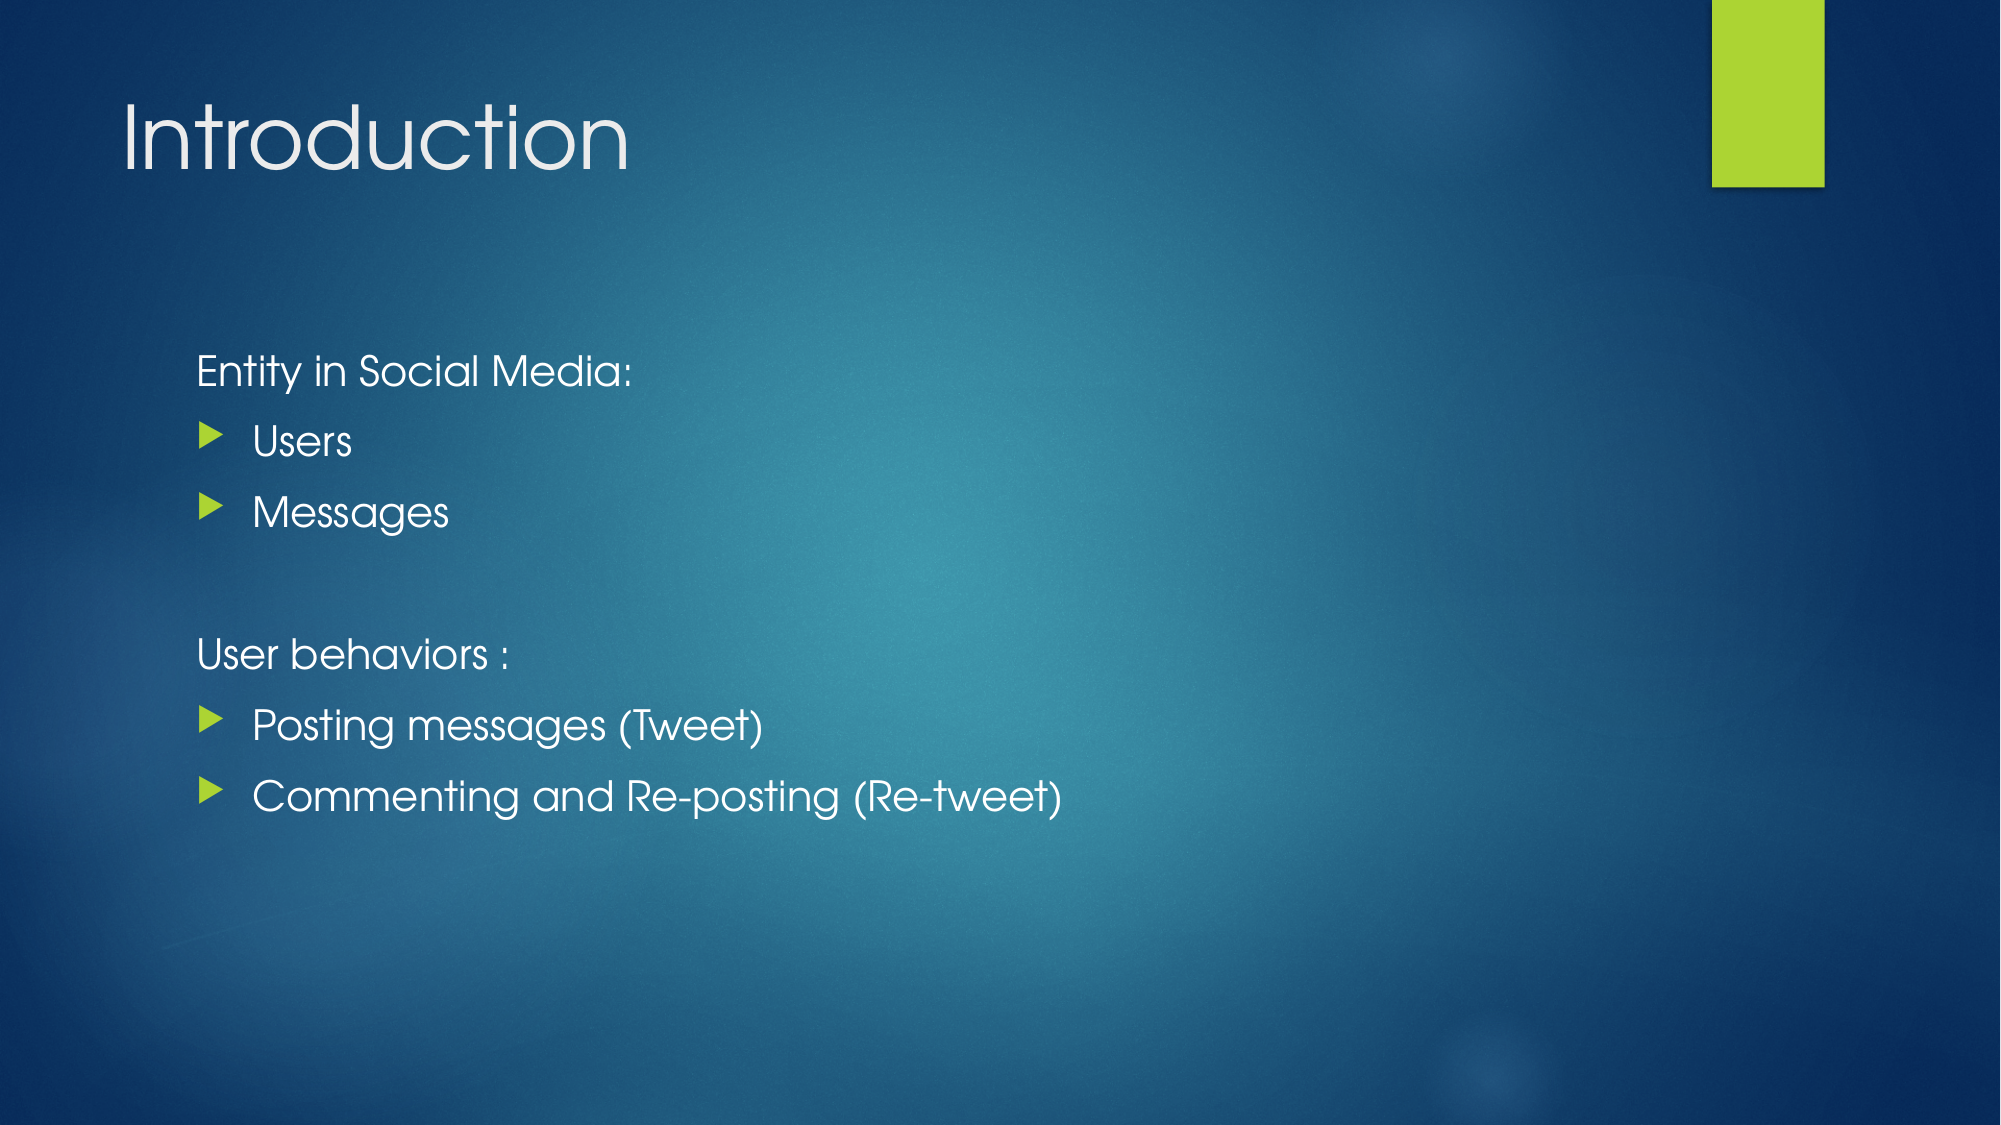

# Introduction
Entity in Social Media:
Users
Messages

User behaviors :
Posting messages (Tweet)
Commenting and Re-posting (Re-tweet)